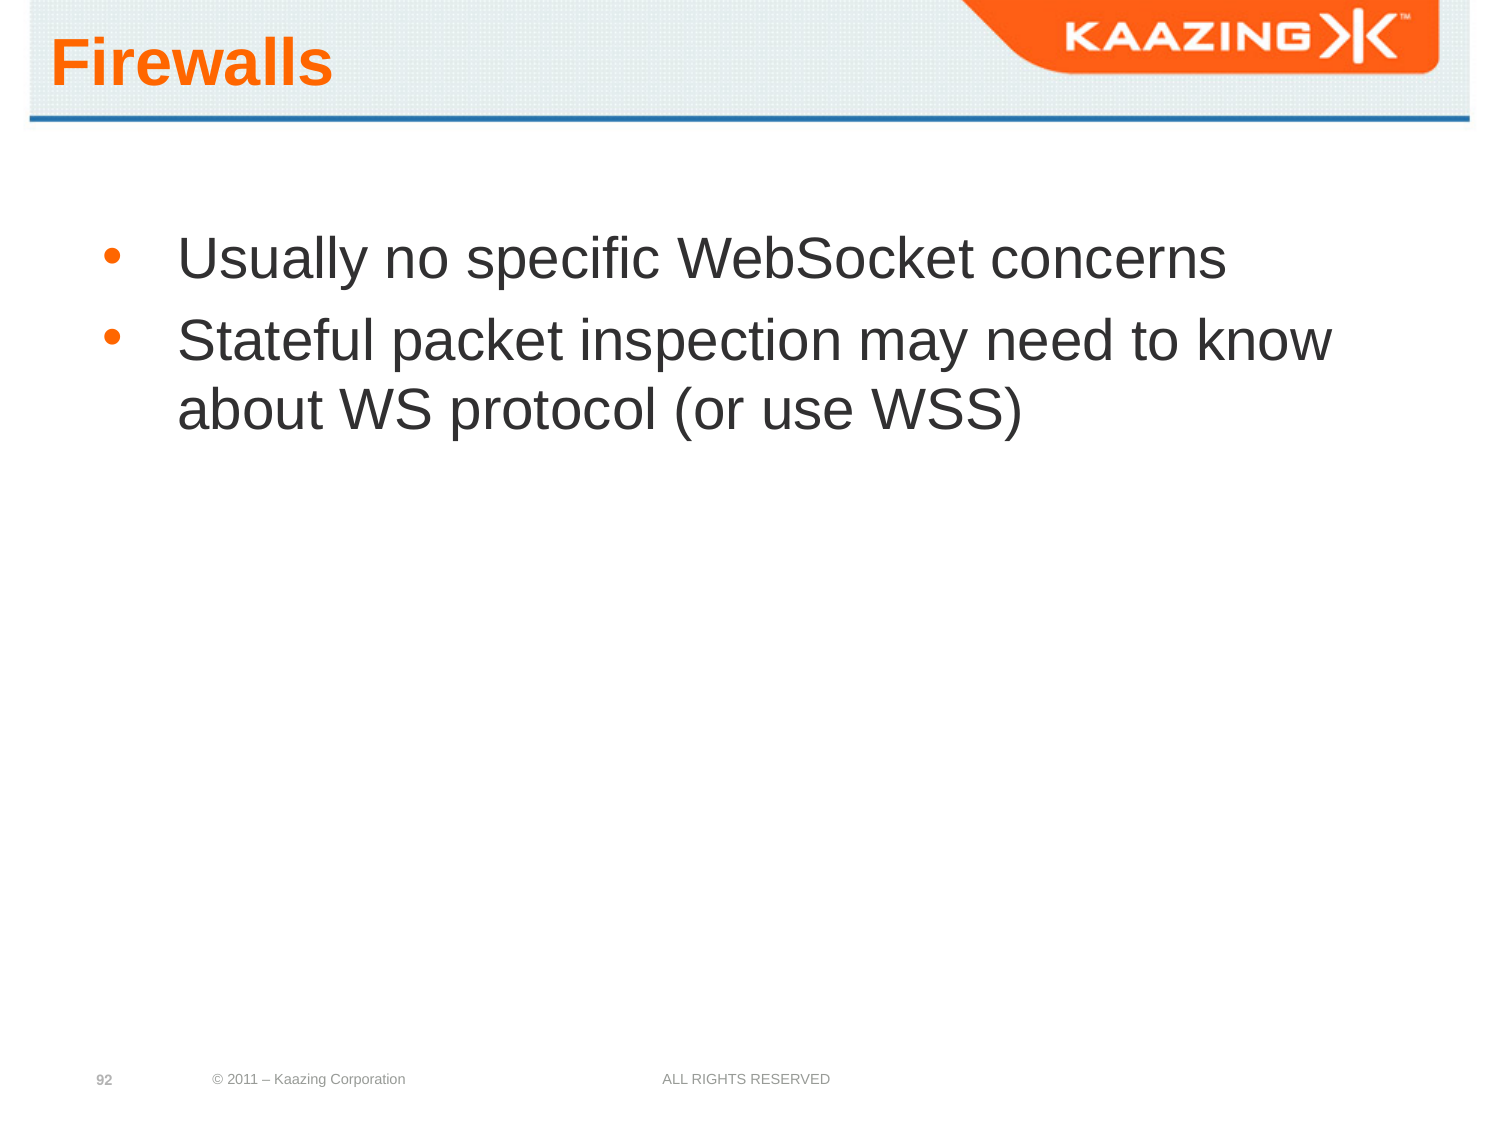

# Firewalls
Usually no specific WebSocket concerns
Stateful packet inspection may need to know about WS protocol (or use WSS)